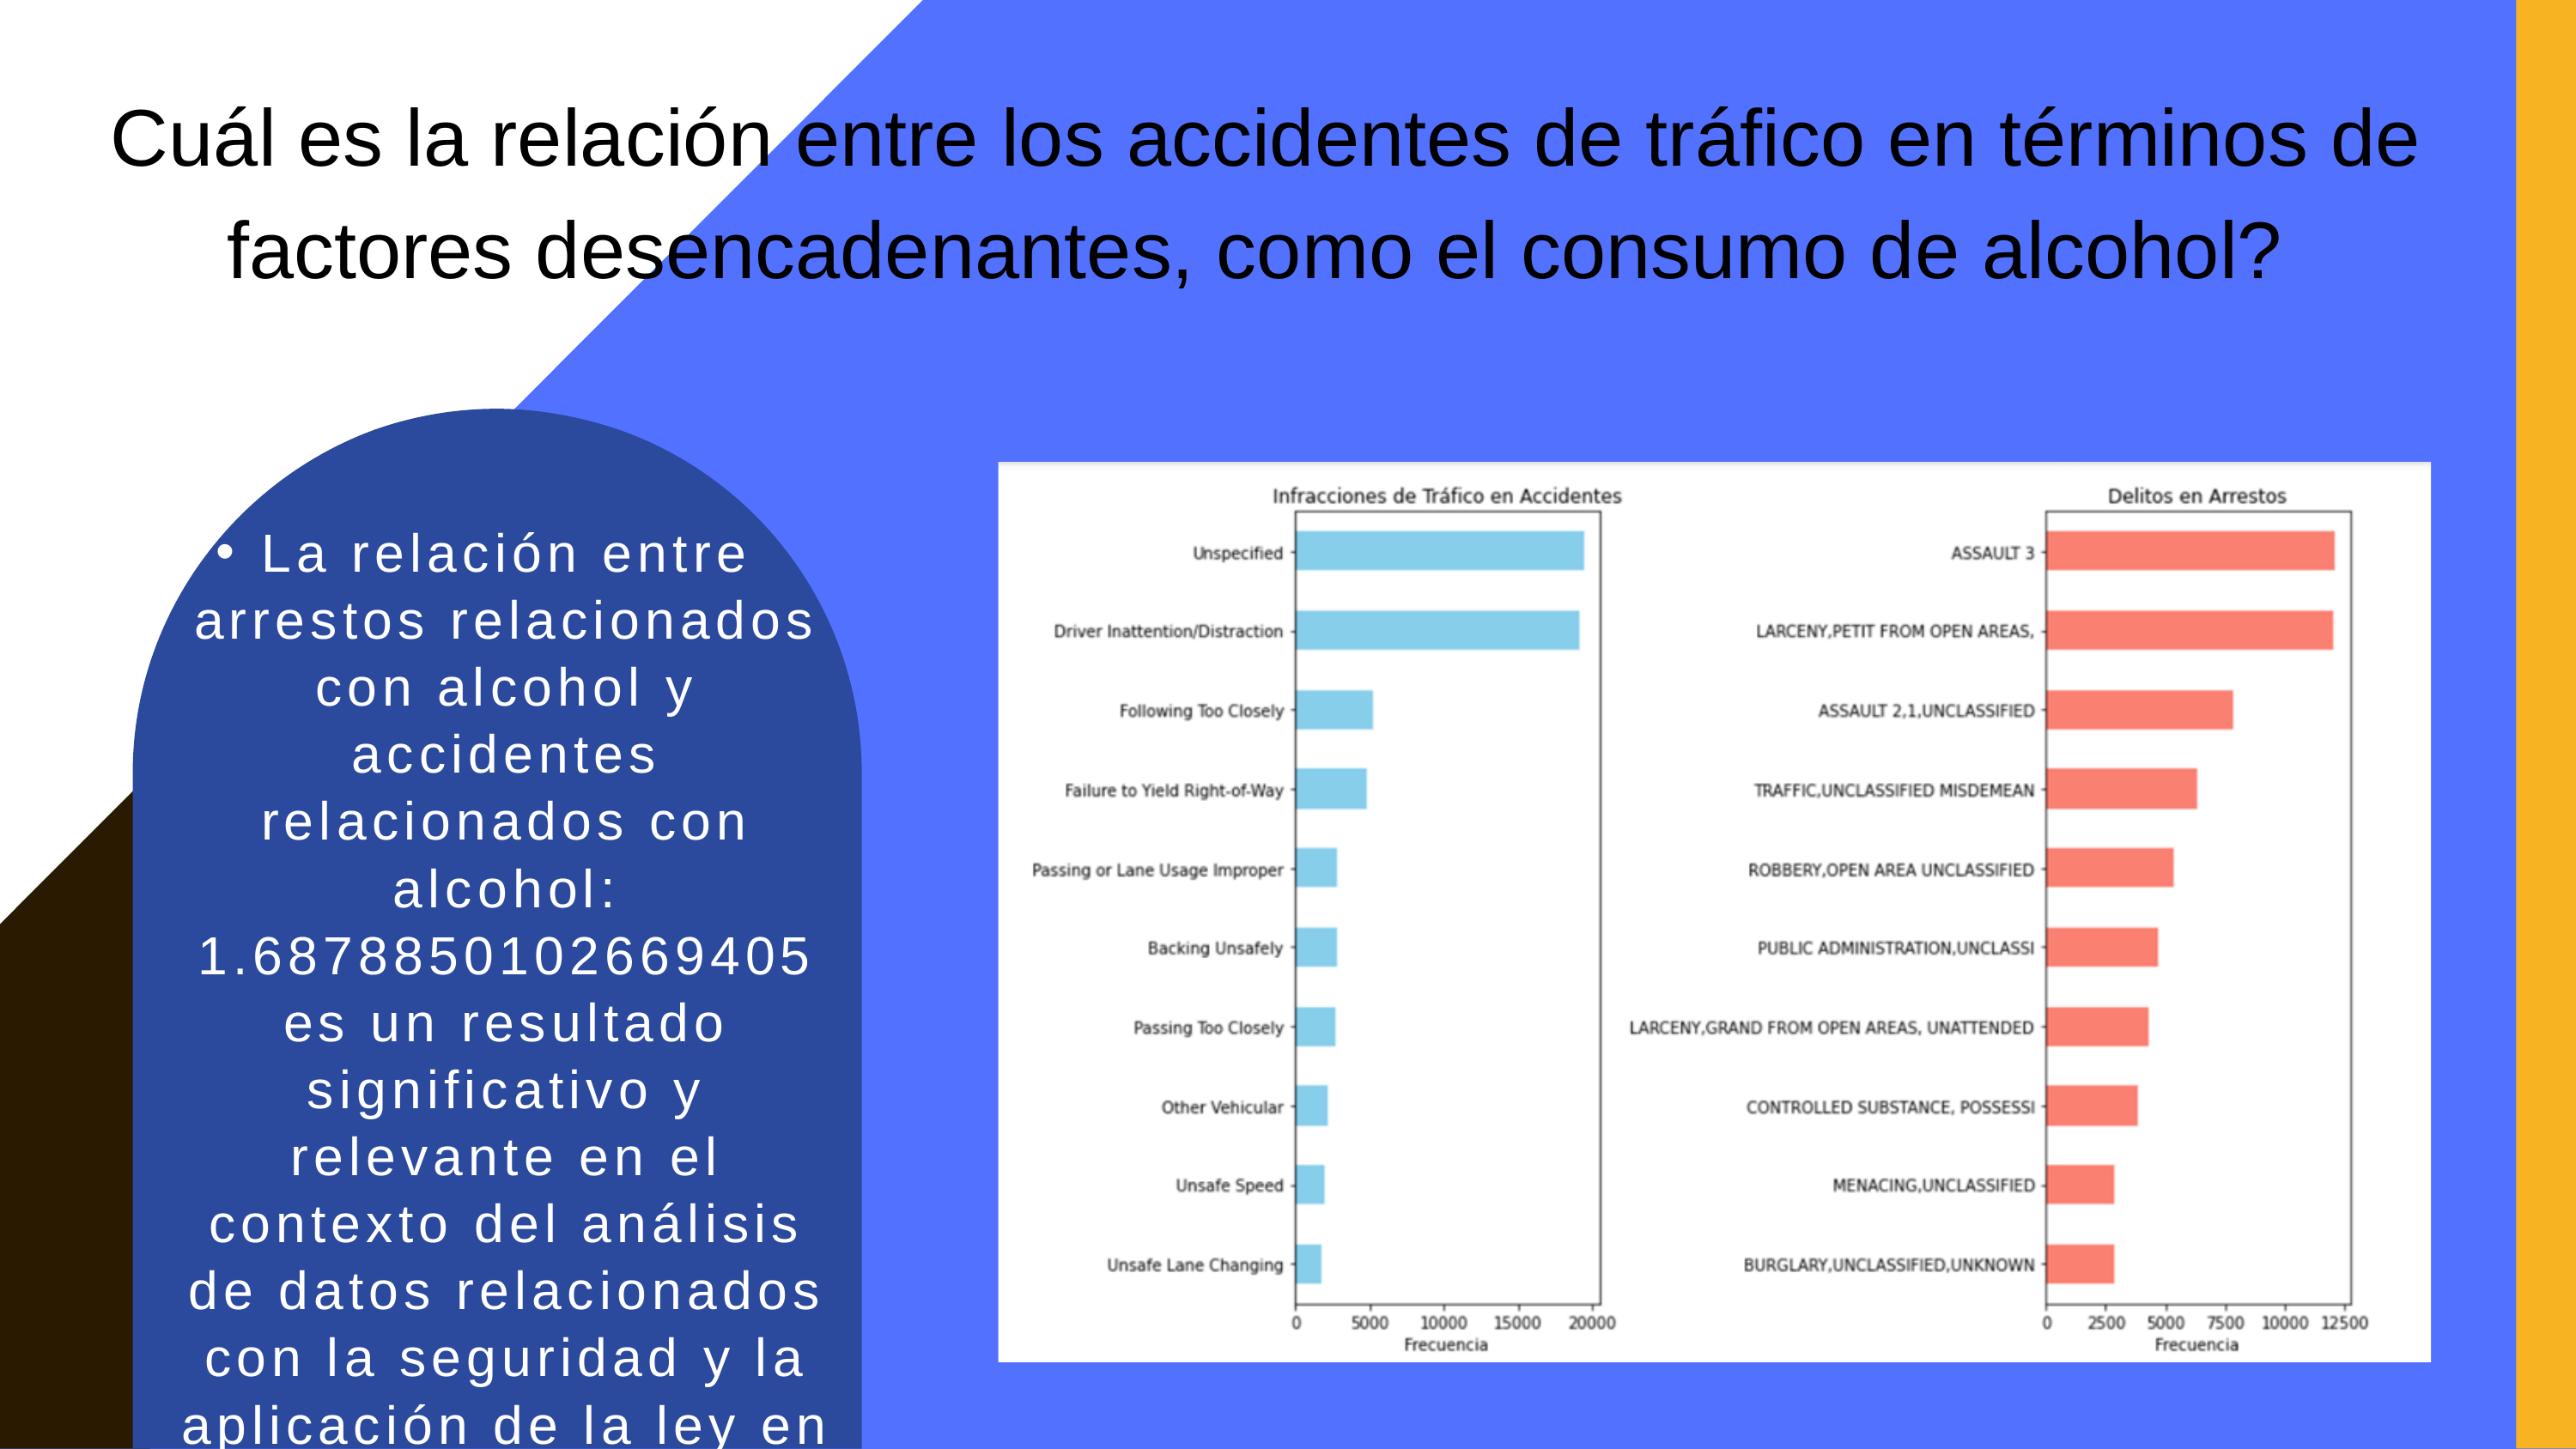

Cuál es la relación entre los accidentes de tráfico en términos de factores desencadenantes, como el consumo de alcohol?

La relación entre arrestos relacionados con alcohol y accidentes relacionados con alcohol: 1.6878850102669405 es un resultado significativo y relevante en el contexto del análisis de datos relacionados con la seguridad y la aplicación de la ley en Nueva York.